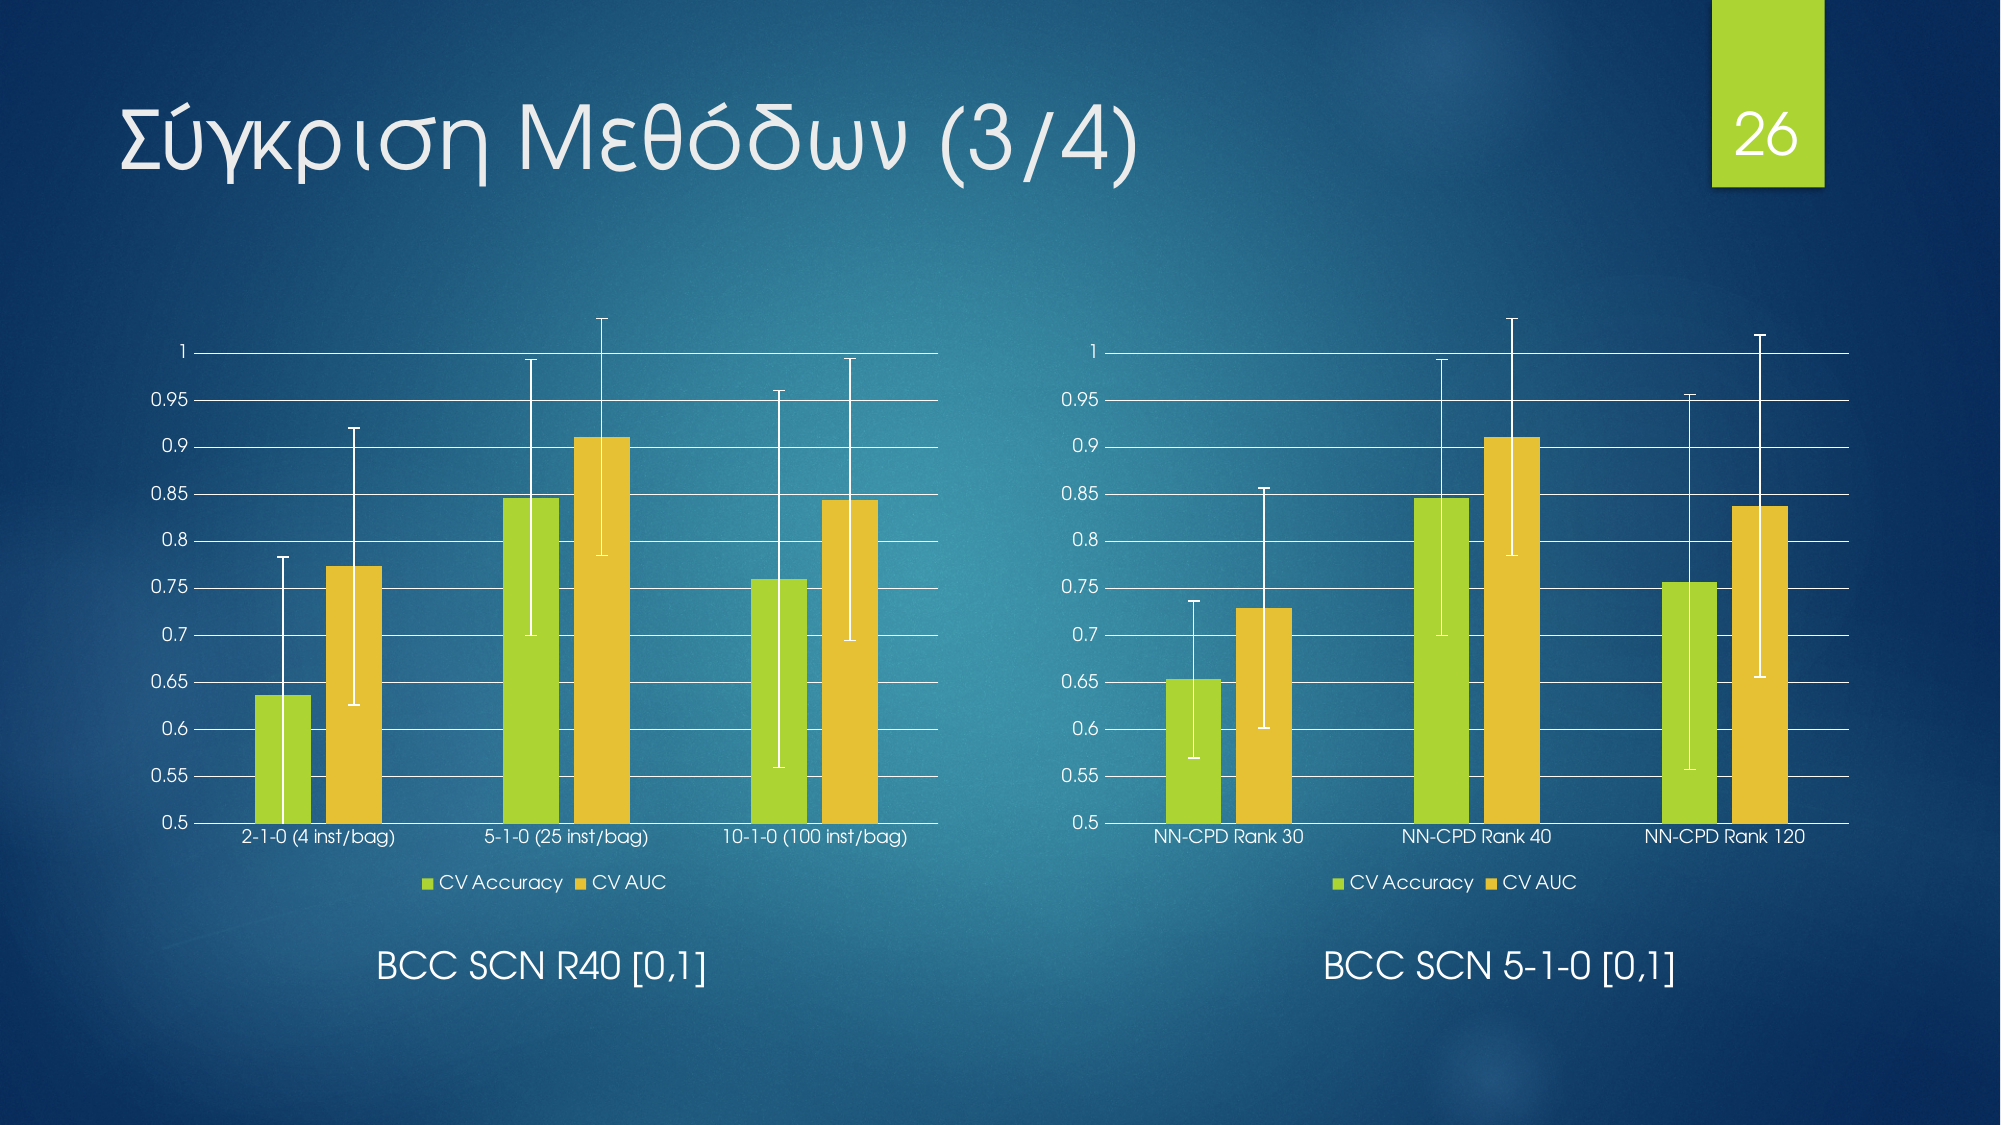

26
# Σύγκριση Μεθόδων (3/4)

### Chart

| Category | CV Accuracy | CV AUC |
|---|---|---|
| 2-1-0 (4 inst/bag) | 0.6367 | 0.7736 |
| 5-1-0 (25 inst/bag) | 0.846666666666667 | 0.911111111111111 |
| 10-1-0 (100 inst/bag) | 0.76 | 0.844444444444445 |

### Chart

| Category | CV Accuracy | CV AUC |
|---|---|---|
| NN-CPD Rank 30 | 0.6533 | 0.7292 |
| NN-CPD Rank 40 | 0.846666666666667 | 0.911111111111111 |
| NN-CPD Rank 120 | 0.756666666666667 | 0.8375 |
BCC SCN R40 [0,1]
BCC SCN 5-1-0 [0,1]